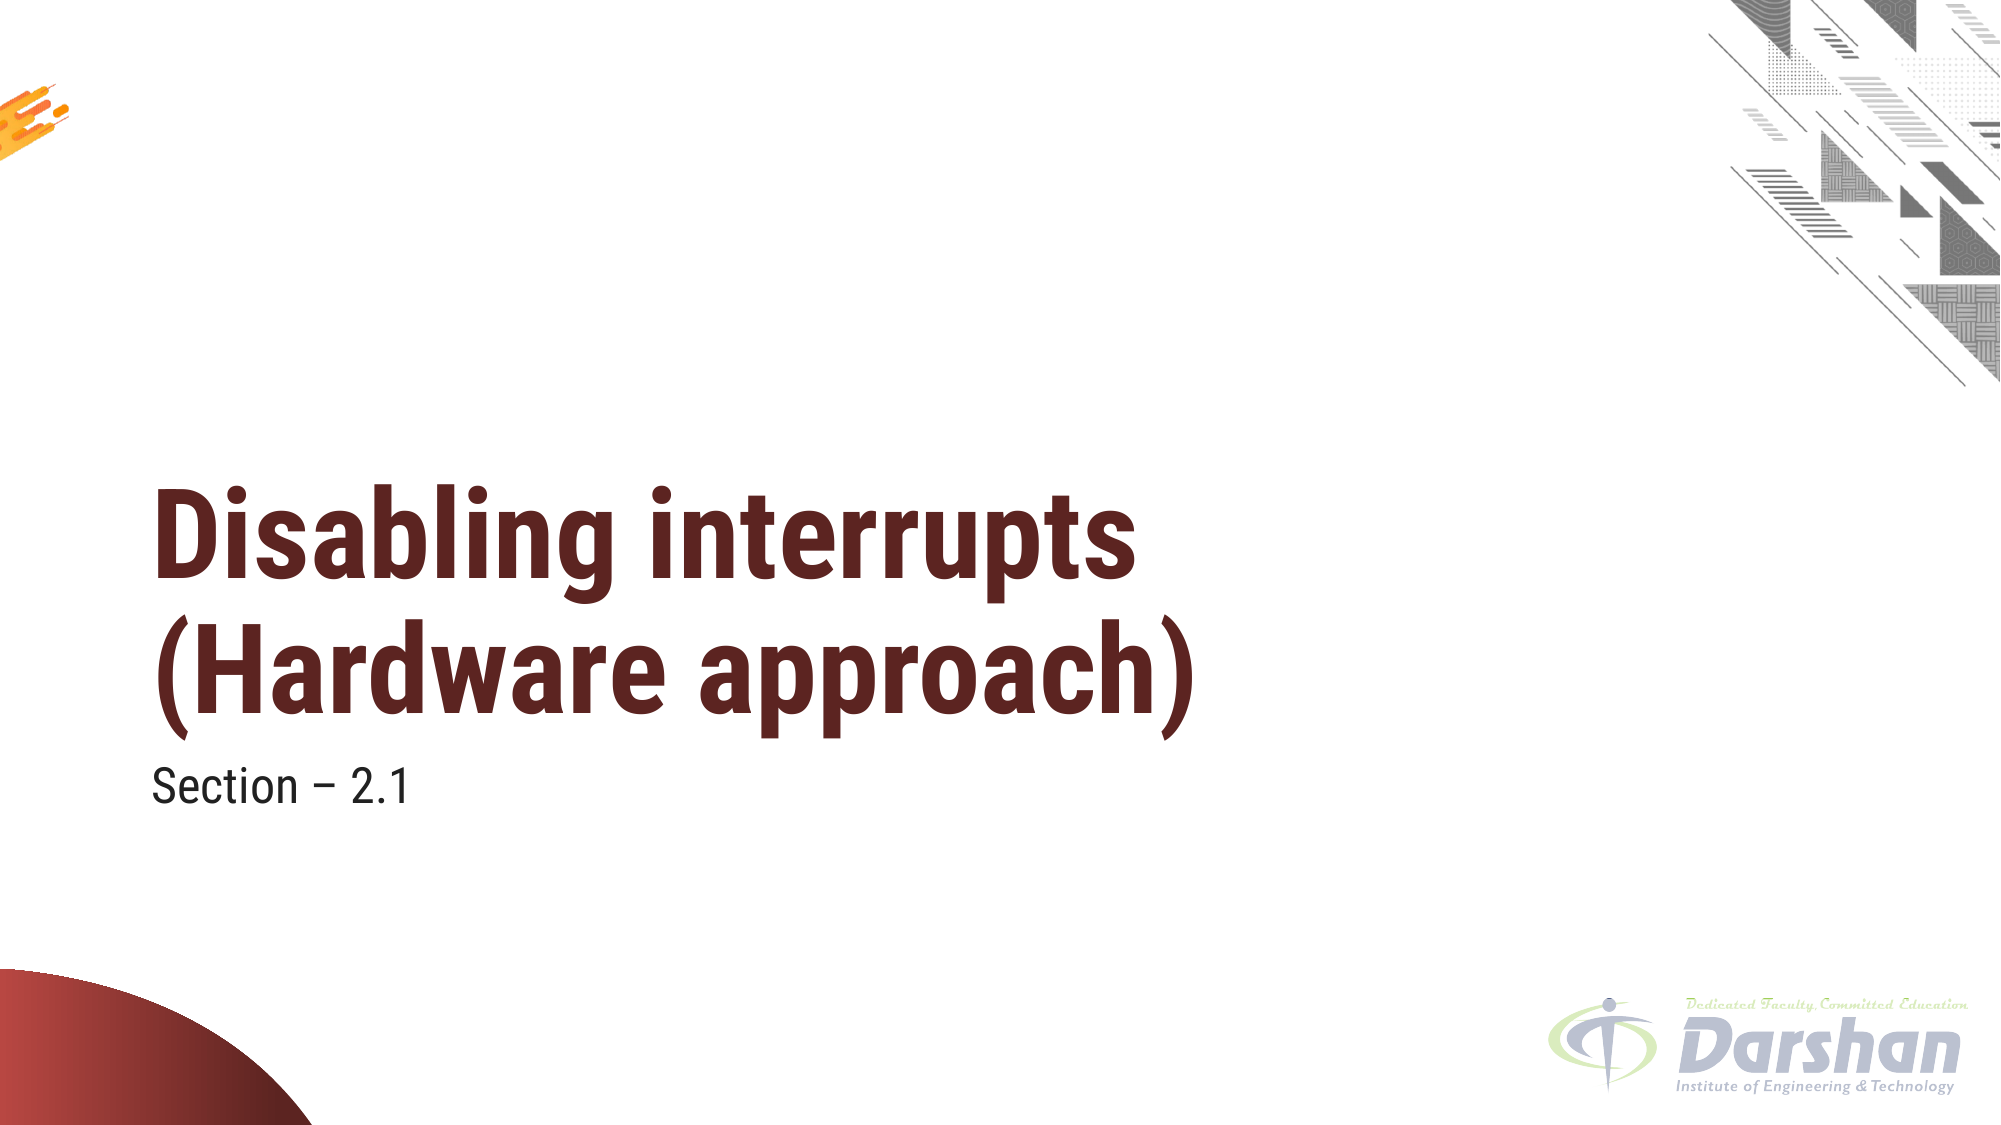

# Disabling interrupts (Hardware approach)
Section – 2.1